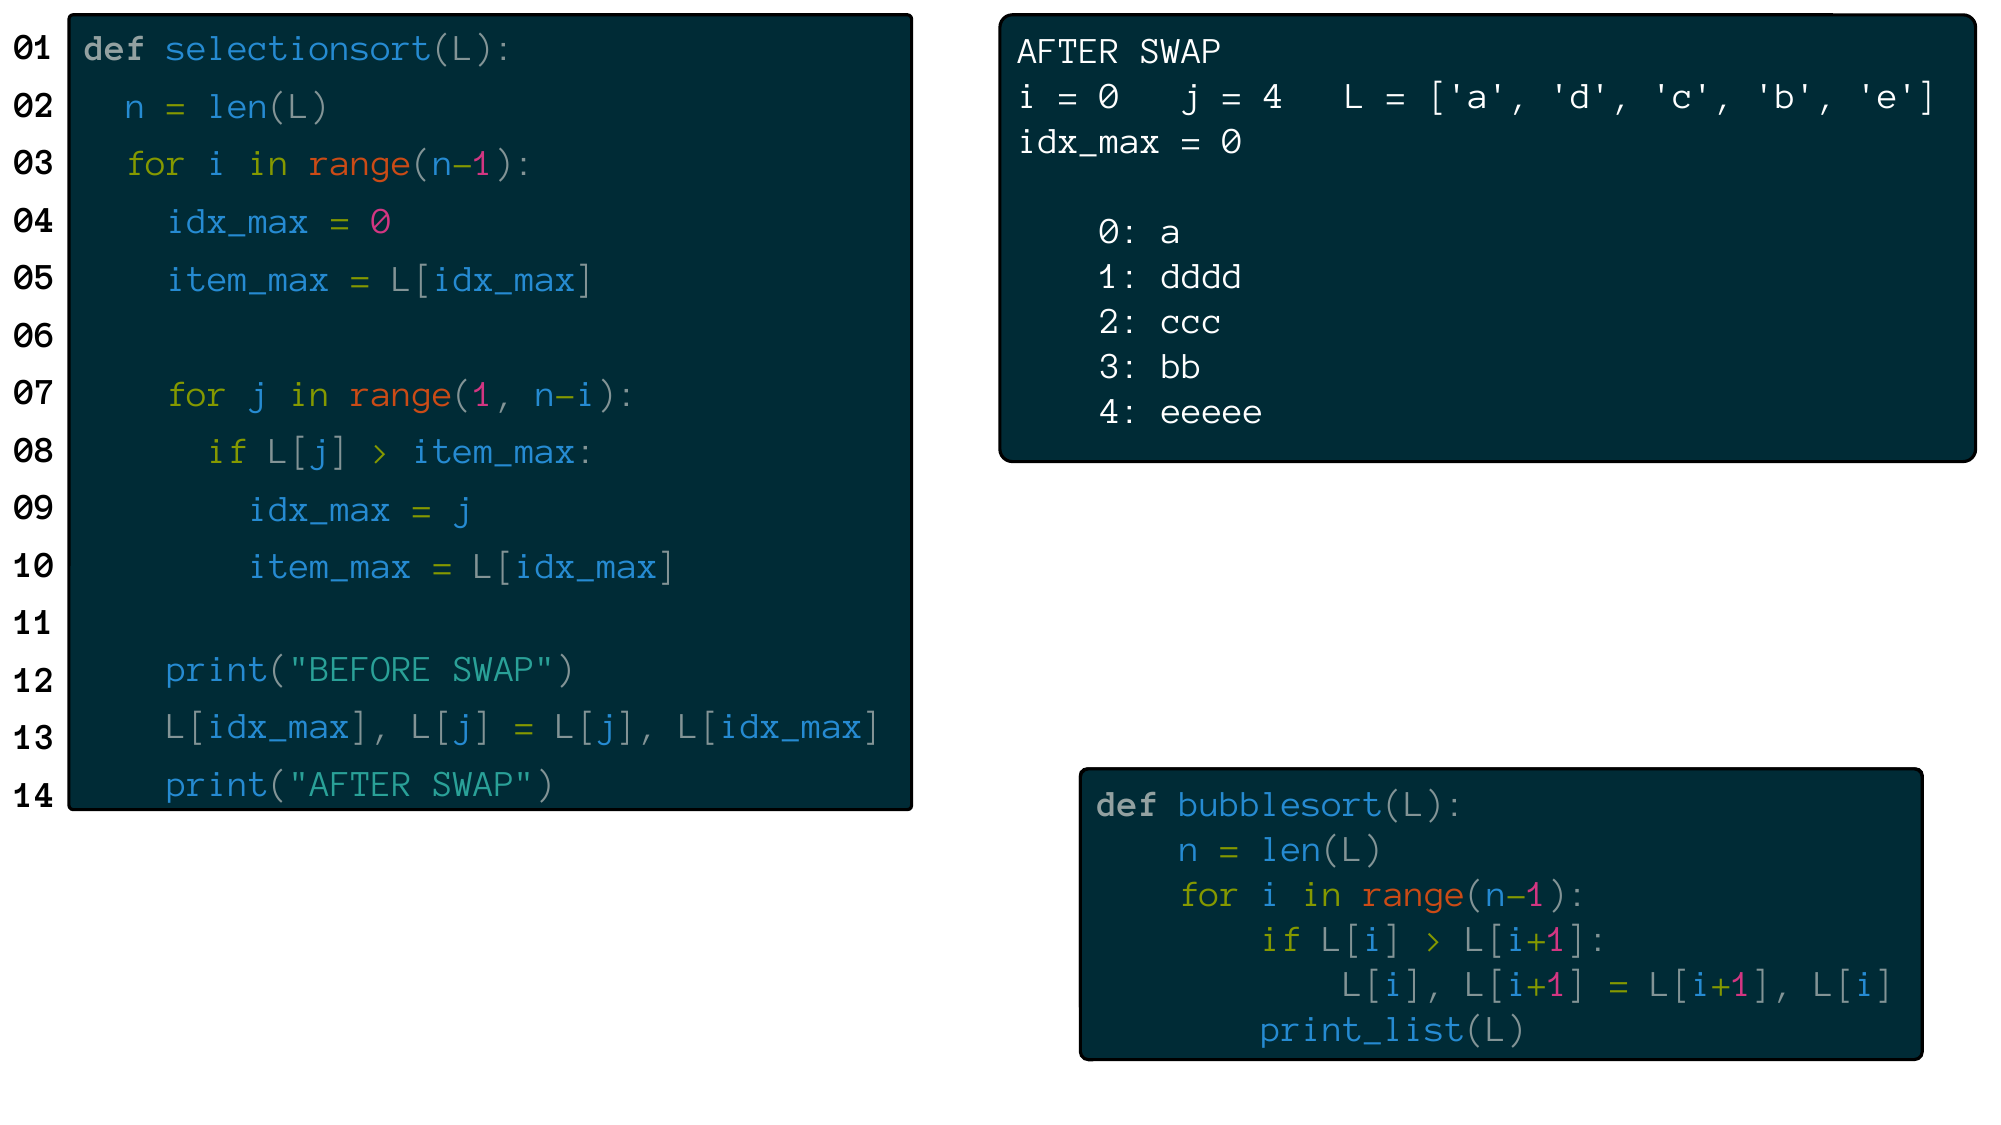

def selectionsort(L):
  n = len(L)
  for i in range(n-1):
    idx_max = 0
    item_max = L[idx_max]

    for j in range(1, n-i):
      if L[j] > item_max:
        idx_max = j
        item_max = L[idx_max]
    print("BEFORE SWAP")
    L[idx_max], L[j] = L[j], L[idx_max]
    print("AFTER SWAP")

01
02
03
04
05
06
07
08
09
10
11
12
13
14
AFTER SWAP
i = 0   j = 4   L = ['a', 'd', 'c', 'b', 'e']
idx_max = 0

    0: a
    1: dddd
    2: ccc
    3: bb
    4: eeeee